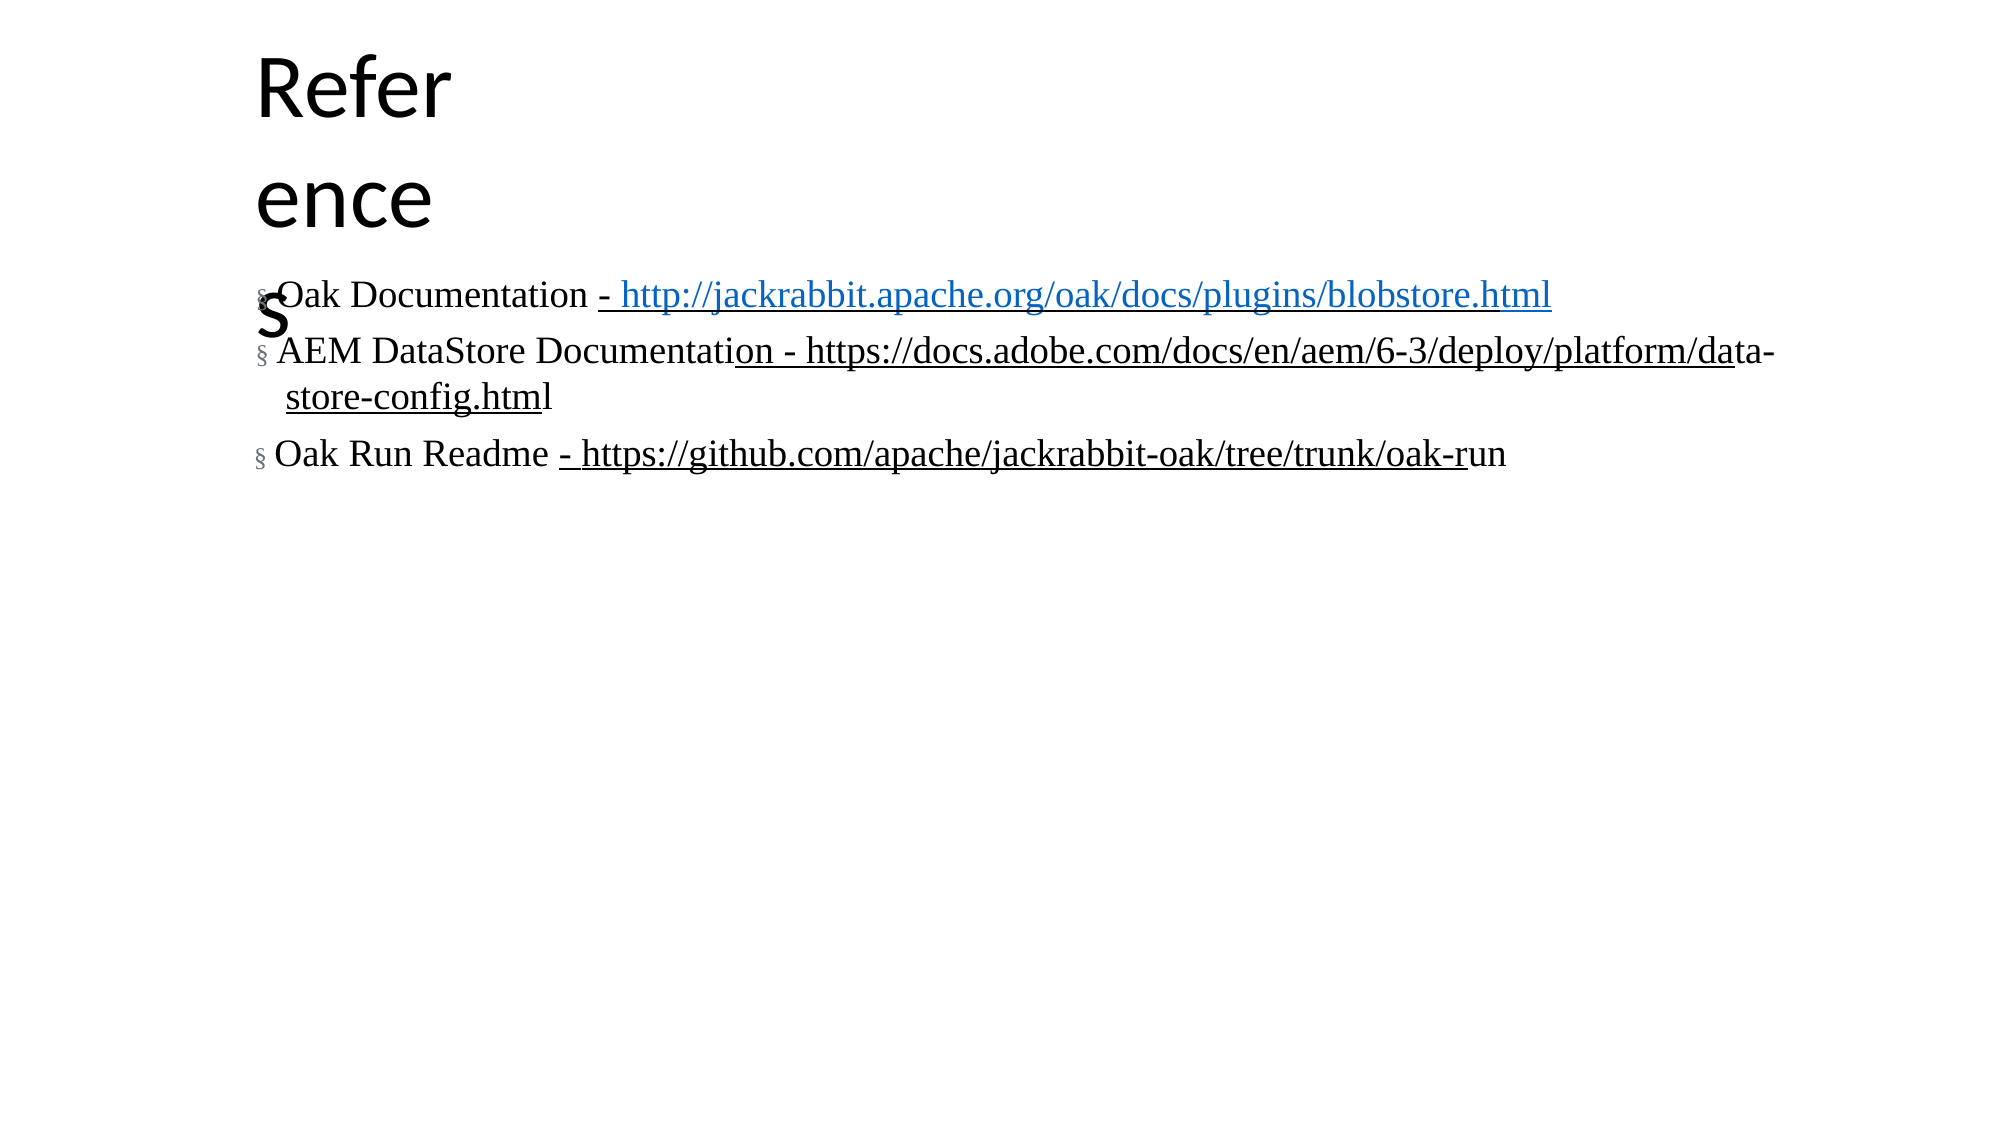

# References
§ Oak Documentation - http://jackrabbit.apache.org/oak/docs/plugins/blobstore.html
§ AEM DataStore Documentation - https://docs.adobe.com/docs/en/aem/6-3/deploy/platform/data-  store-config.html
§ Oak Run Readme - https://github.com/apache/jackrabbit-oak/tree/trunk/oak-run
' 2017 Adobe Systems Incorporated. All Rights Reserved. Adobe Confidential.
226
' 2017 Adobe Systems Incorporated. All Rights Reserved. Adobe Confidential.
' 2016 Adobe Systems Incorporated. All Rights Reserved. Adobe Confidential.